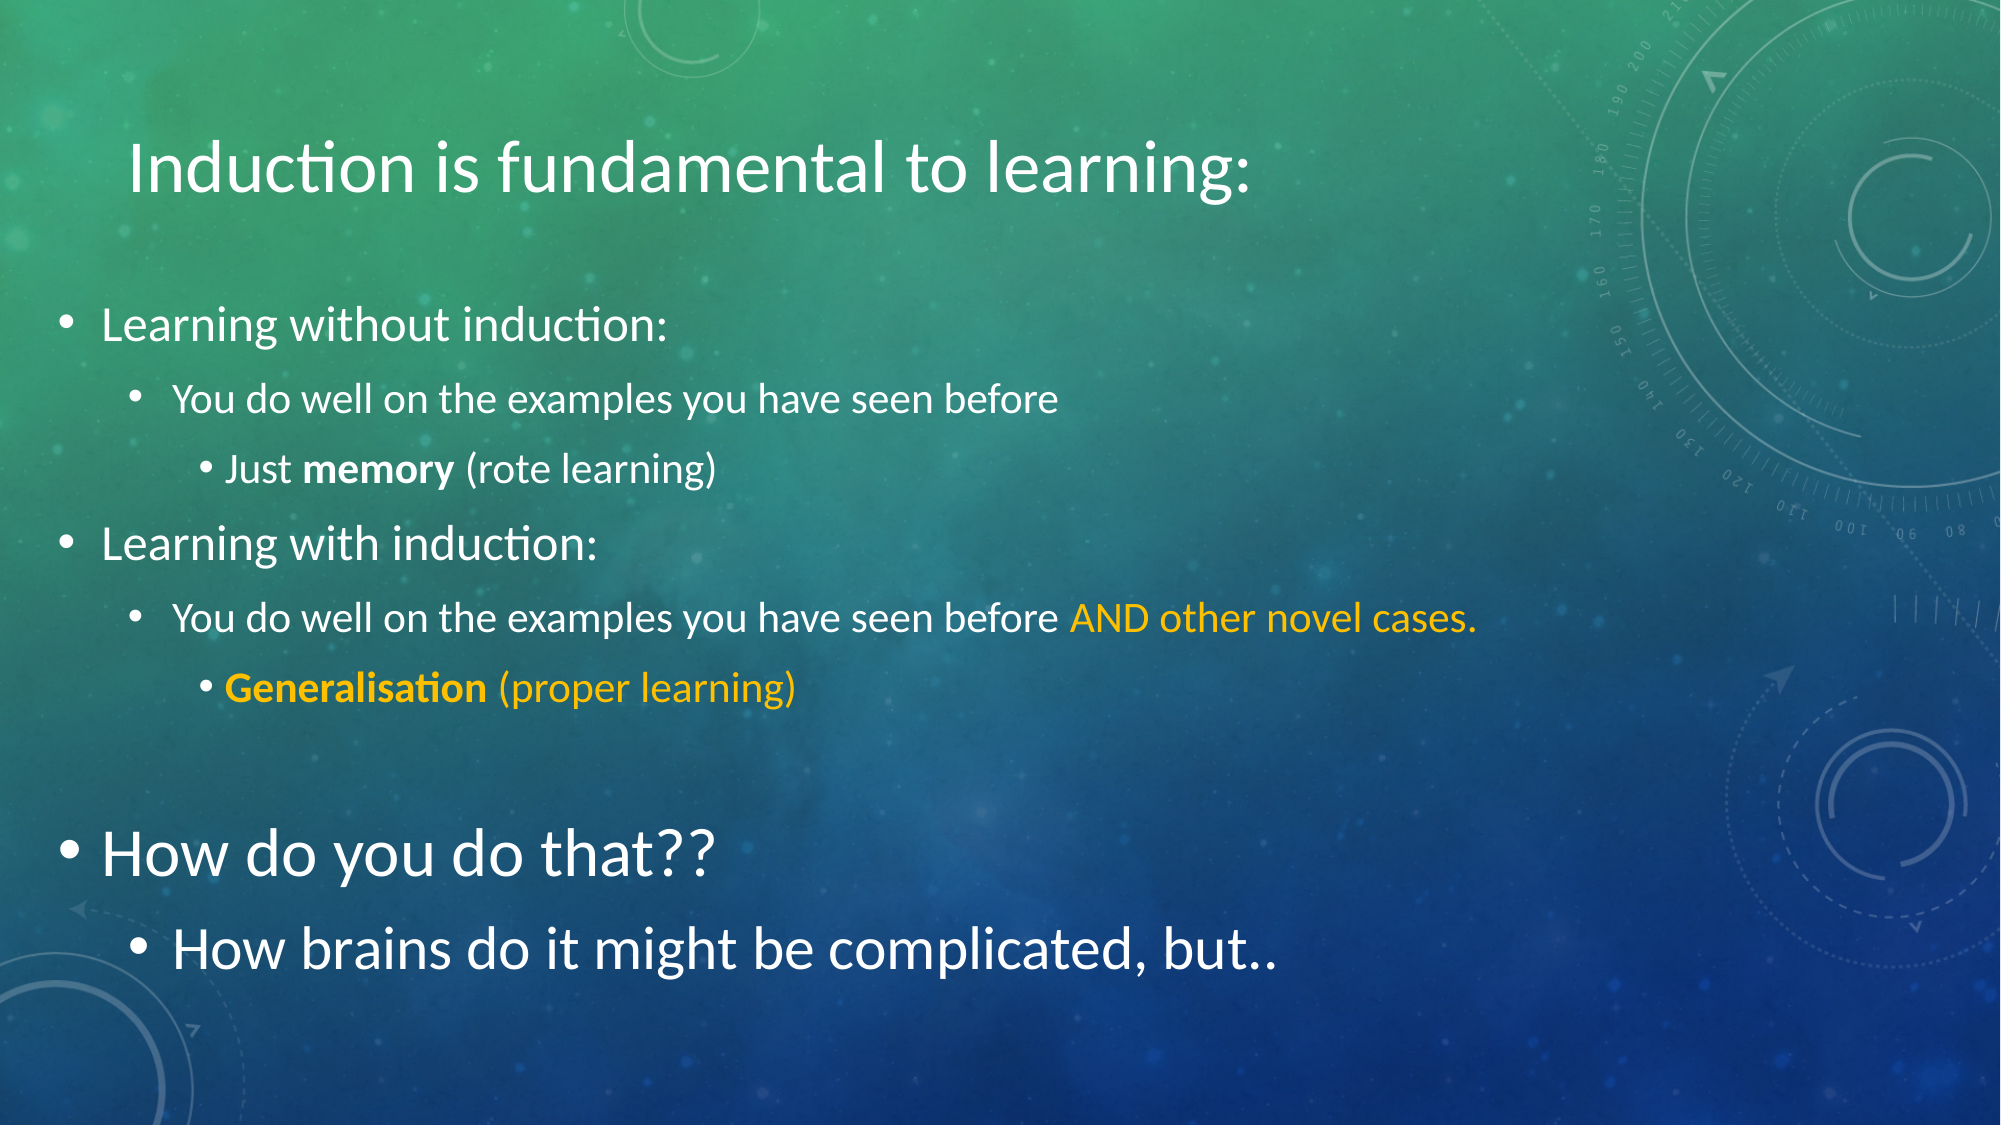

# Induction is fundamental to learning:
Learning without induction:
You do well on the examples you have seen before
Just memory (rote learning)
Learning with induction:
You do well on the examples you have seen before AND other novel cases.
Generalisation (proper learning)

How do you do that??
How brains do it might be complicated, but..